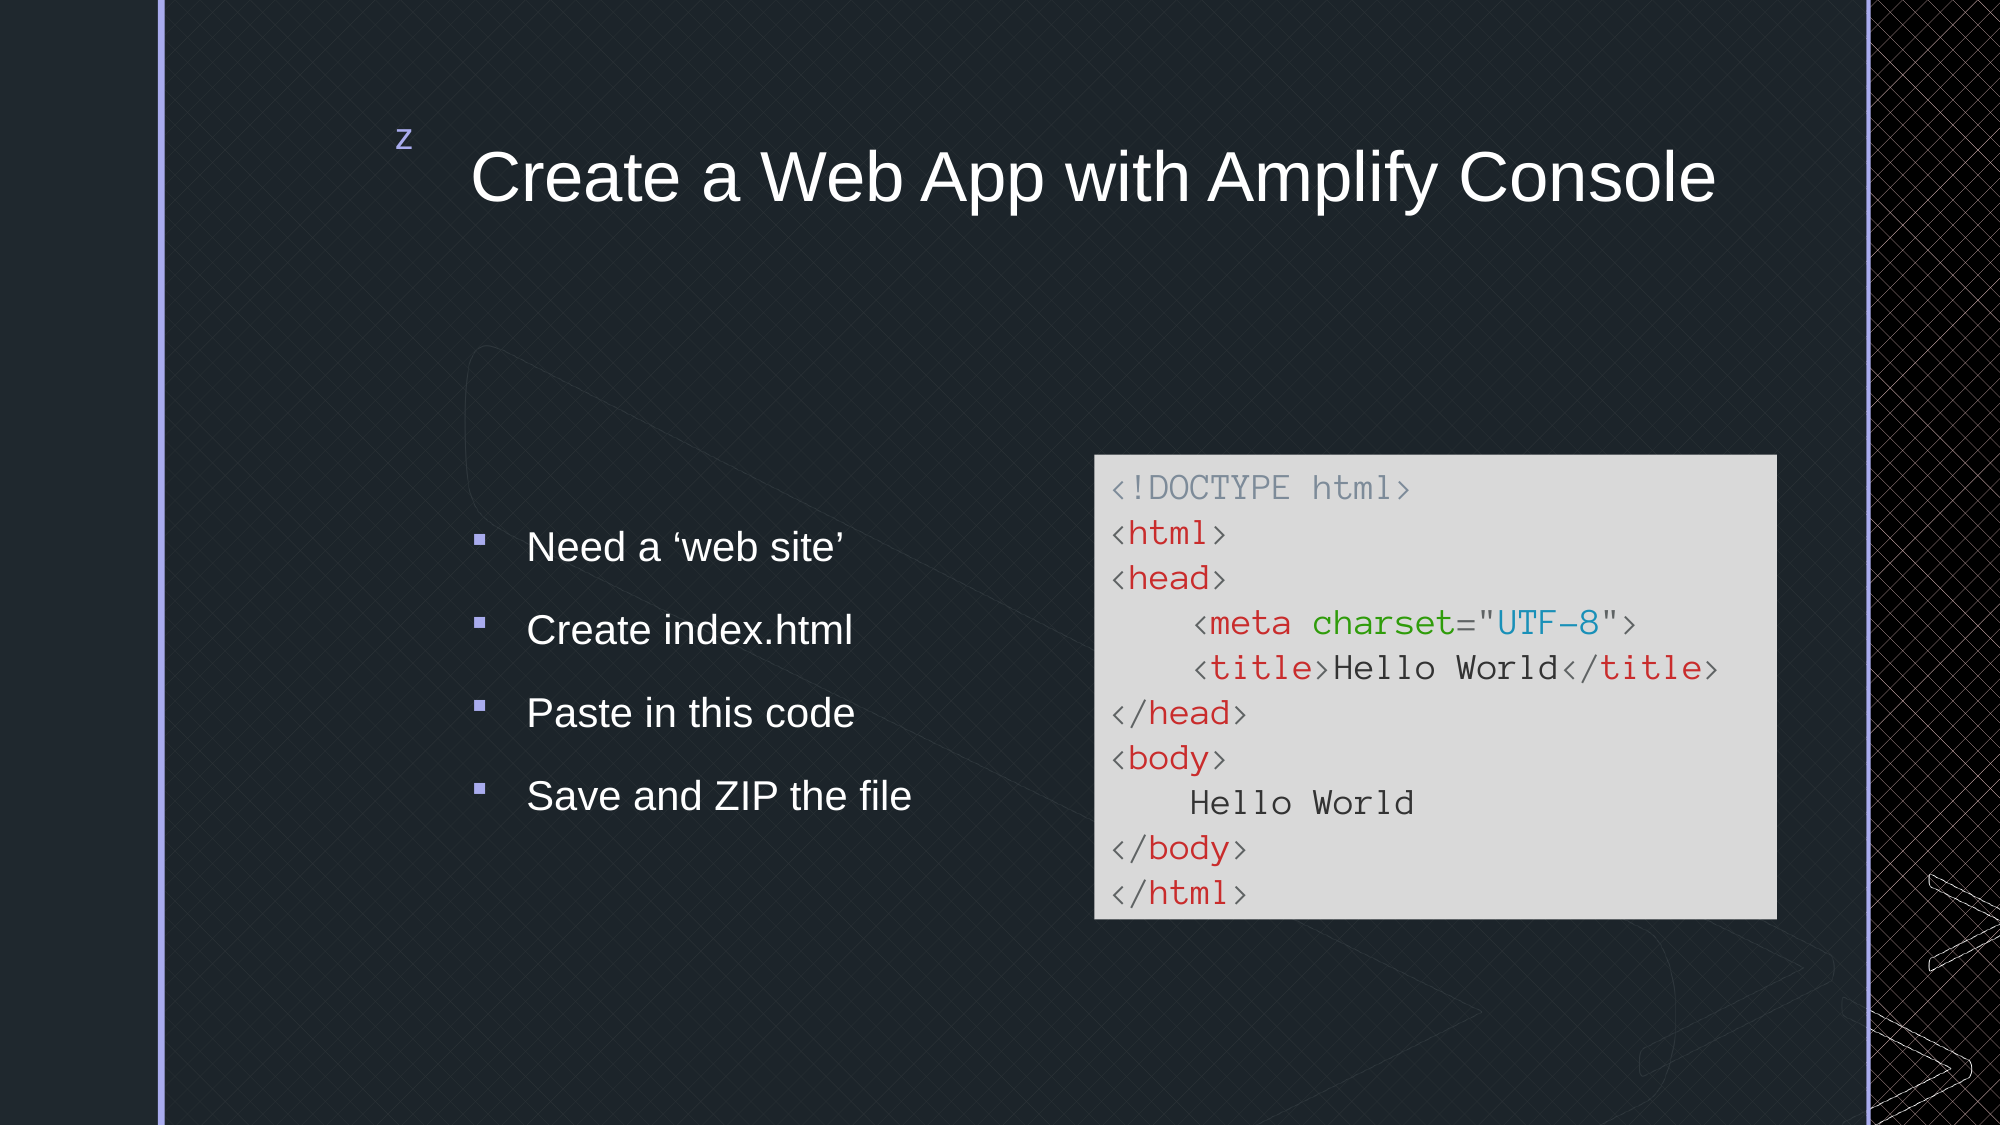

# Create a Web App with Amplify Console
Need a ‘web site’
Create index.html
Paste in this code
Save and ZIP the file
<!DOCTYPE html>
<html>
<head>
    <meta charset="UTF-8">
    <title>Hello World</title>
</head>
<body>
    Hello World
</body>
</html>